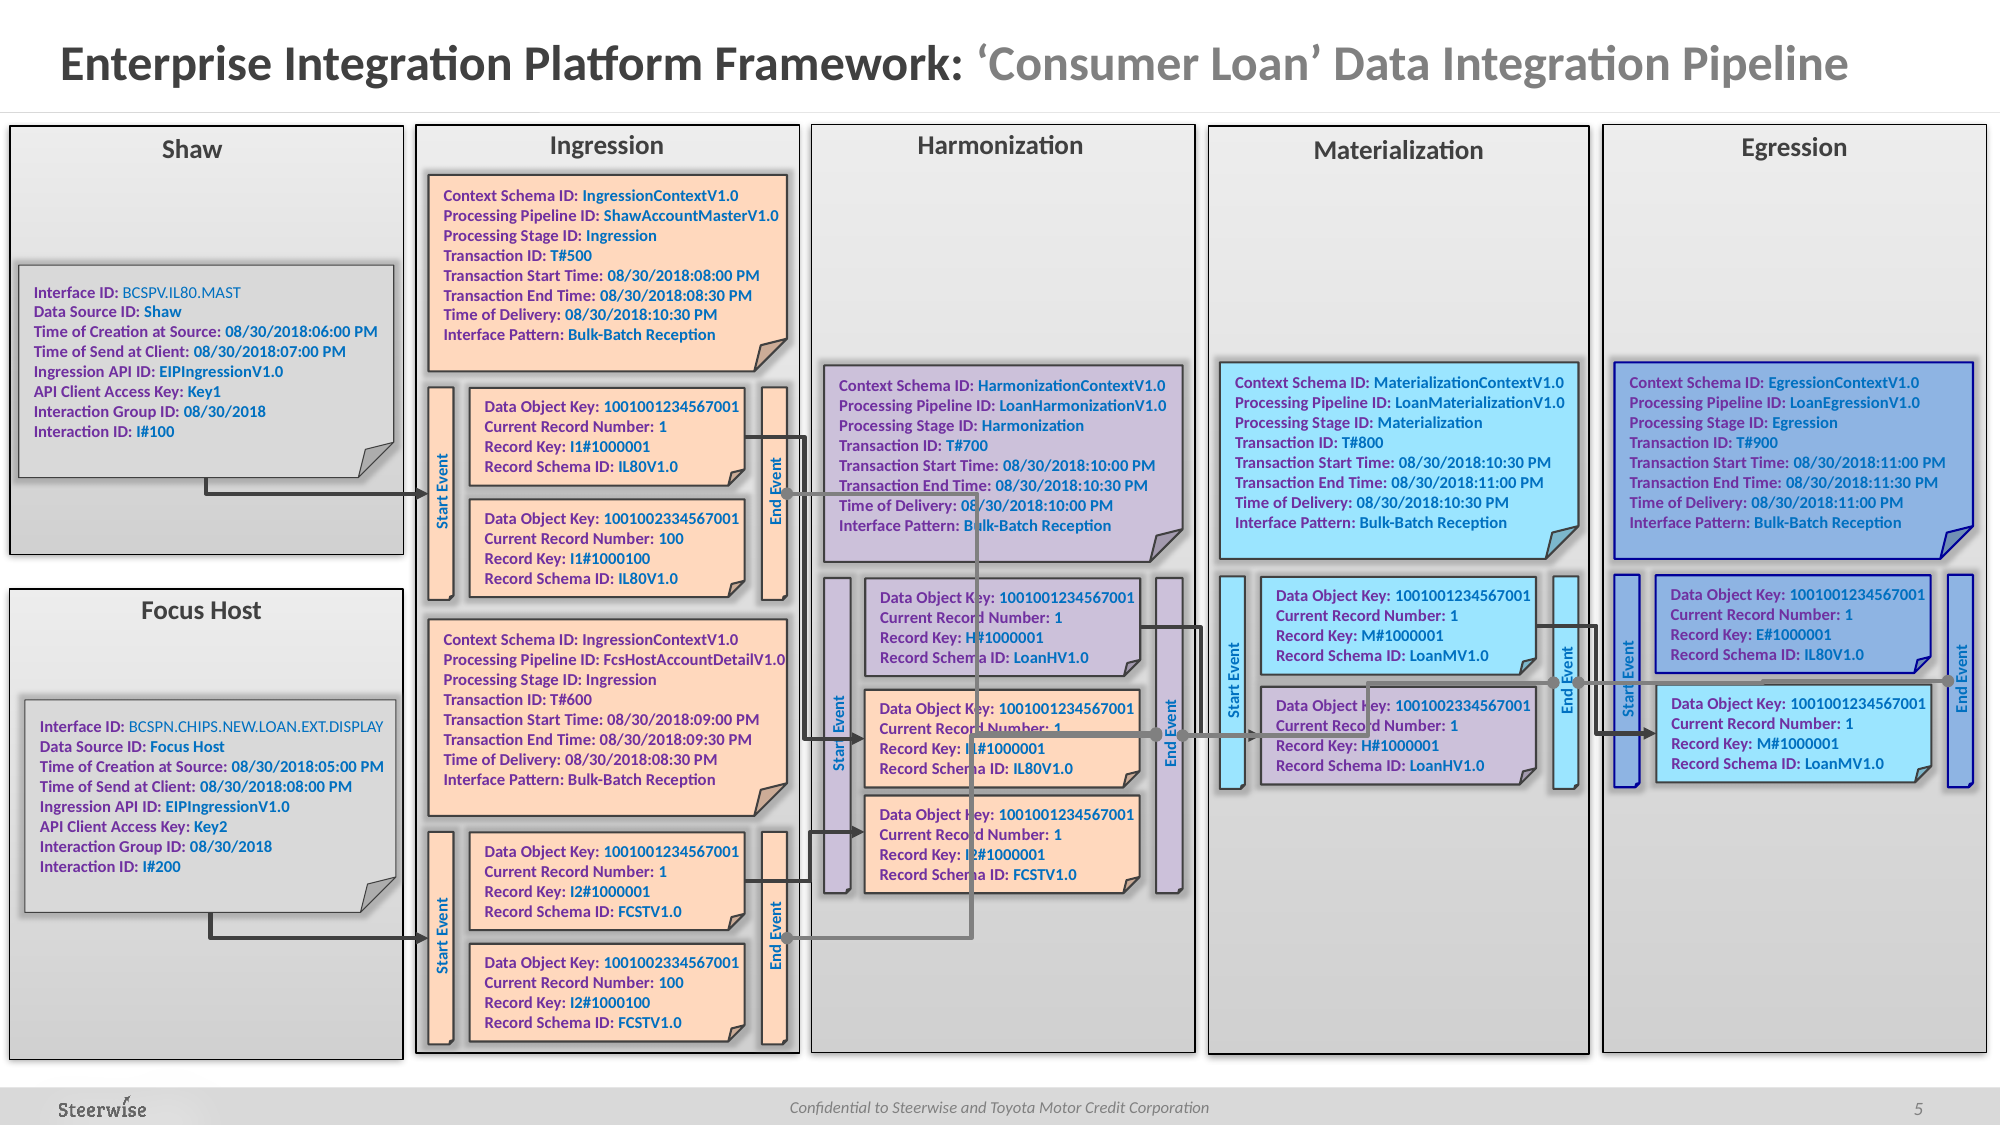

# Enterprise Integration Platform Framework: ‘Consumer Loan’ Data Integration Pipeline
Ingression
Harmonization
Egression
Shaw

Materialization

Context Schema ID: IngressionContextV1.0
Processing Pipeline ID: ShawAccountMasterV1.0
Processing Stage ID: Ingression
Transaction ID: T#500
Transaction Start Time: 08/30/2018:08:00 PM
Transaction End Time: 08/30/2018:08:30 PM
Time of Delivery: 08/30/2018:10:30 PM
Interface Pattern: Bulk-Batch Reception
Interface ID: BCSPV.IL80.MAST
Data Source ID: Shaw
Time of Creation at Source: 08/30/2018:06:00 PM
Time of Send at Client: 08/30/2018:07:00 PM
Ingression API ID: EIPIngressionV1.0
API Client Access Key: Key1
Interaction Group ID: 08/30/2018
Interaction ID: I#100
Context Schema ID: MaterializationContextV1.0
Processing Pipeline ID: LoanMaterializationV1.0
Processing Stage ID: Materialization
Transaction ID: T#800
Transaction Start Time: 08/30/2018:10:30 PM
Transaction End Time: 08/30/2018:11:00 PM
Time of Delivery: 08/30/2018:10:30 PM
Interface Pattern: Bulk-Batch Reception
Context Schema ID: EgressionContextV1.0
Processing Pipeline ID: LoanEgressionV1.0
Processing Stage ID: Egression
Transaction ID: T#900
Transaction Start Time: 08/30/2018:11:00 PM
Transaction End Time: 08/30/2018:11:30 PM
Time of Delivery: 08/30/2018:11:00 PM
Interface Pattern: Bulk-Batch Reception
Context Schema ID: HarmonizationContextV1.0
Processing Pipeline ID: LoanHarmonizationV1.0
Processing Stage ID: Harmonization
Transaction ID: T#700
Transaction Start Time: 08/30/2018:10:00 PM
Transaction End Time: 08/30/2018:10:30 PM
Time of Delivery: 08/30/2018:10:00 PM
Interface Pattern: Bulk-Batch Reception
End Event
Start Event
Data Object Key: 1001001234567001
Current Record Number: 1
Record Key: I1#1000001
Record Schema ID: IL80V1.0
Data Object Key: 1001002334567001
Current Record Number: 100
Record Key: I1#1000100
Record Schema ID: IL80V1.0
End Event
Start Event
Data Object Key: 1001001234567001
Current Record Number: 1
Record Key: E#1000001
Record Schema ID: IL80V1.0
End Event
Start Event
Data Object Key: 1001001234567001
Current Record Number: 1
Record Key: M#1000001
Record Schema ID: LoanMV1.0
End Event
Start Event
Data Object Key: 1001001234567001
Current Record Number: 1
Record Key: H#1000001
Record Schema ID: LoanHV1.0
Focus Host

Context Schema ID: IngressionContextV1.0
Processing Pipeline ID: FcsHostAccountDetailV1.0
Processing Stage ID: Ingression
Transaction ID: T#600
Transaction Start Time: 08/30/2018:09:00 PM
Transaction End Time: 08/30/2018:09:30 PM
Time of Delivery: 08/30/2018:08:30 PM
Interface Pattern: Bulk-Batch Reception
Data Object Key: 1001001234567001
Current Record Number: 1
Record Key: M#1000001
Record Schema ID: LoanMV1.0
Data Object Key: 1001002334567001
Current Record Number: 1
Record Key: H#1000001
Record Schema ID: LoanHV1.0
Data Object Key: 1001001234567001
Current Record Number: 1
Record Key: I1#1000001
Record Schema ID: IL80V1.0
Interface ID: BCSPN.CHIPS.NEW.LOAN.EXT.DISPLAY
Data Source ID: Focus Host
Time of Creation at Source: 08/30/2018:05:00 PM
Time of Send at Client: 08/30/2018:08:00 PM
Ingression API ID: EIPIngressionV1.0
API Client Access Key: Key2
Interaction Group ID: 08/30/2018
Interaction ID: I#200
Data Object Key: 1001001234567001
Current Record Number: 1
Record Key: I2#1000001
Record Schema ID: FCSTV1.0
End Event
Start Event
Data Object Key: 1001001234567001
Current Record Number: 1
Record Key: I2#1000001
Record Schema ID: FCSTV1.0
Data Object Key: 1001002334567001
Current Record Number: 100
Record Key: I2#1000100
Record Schema ID: FCSTV1.0
5